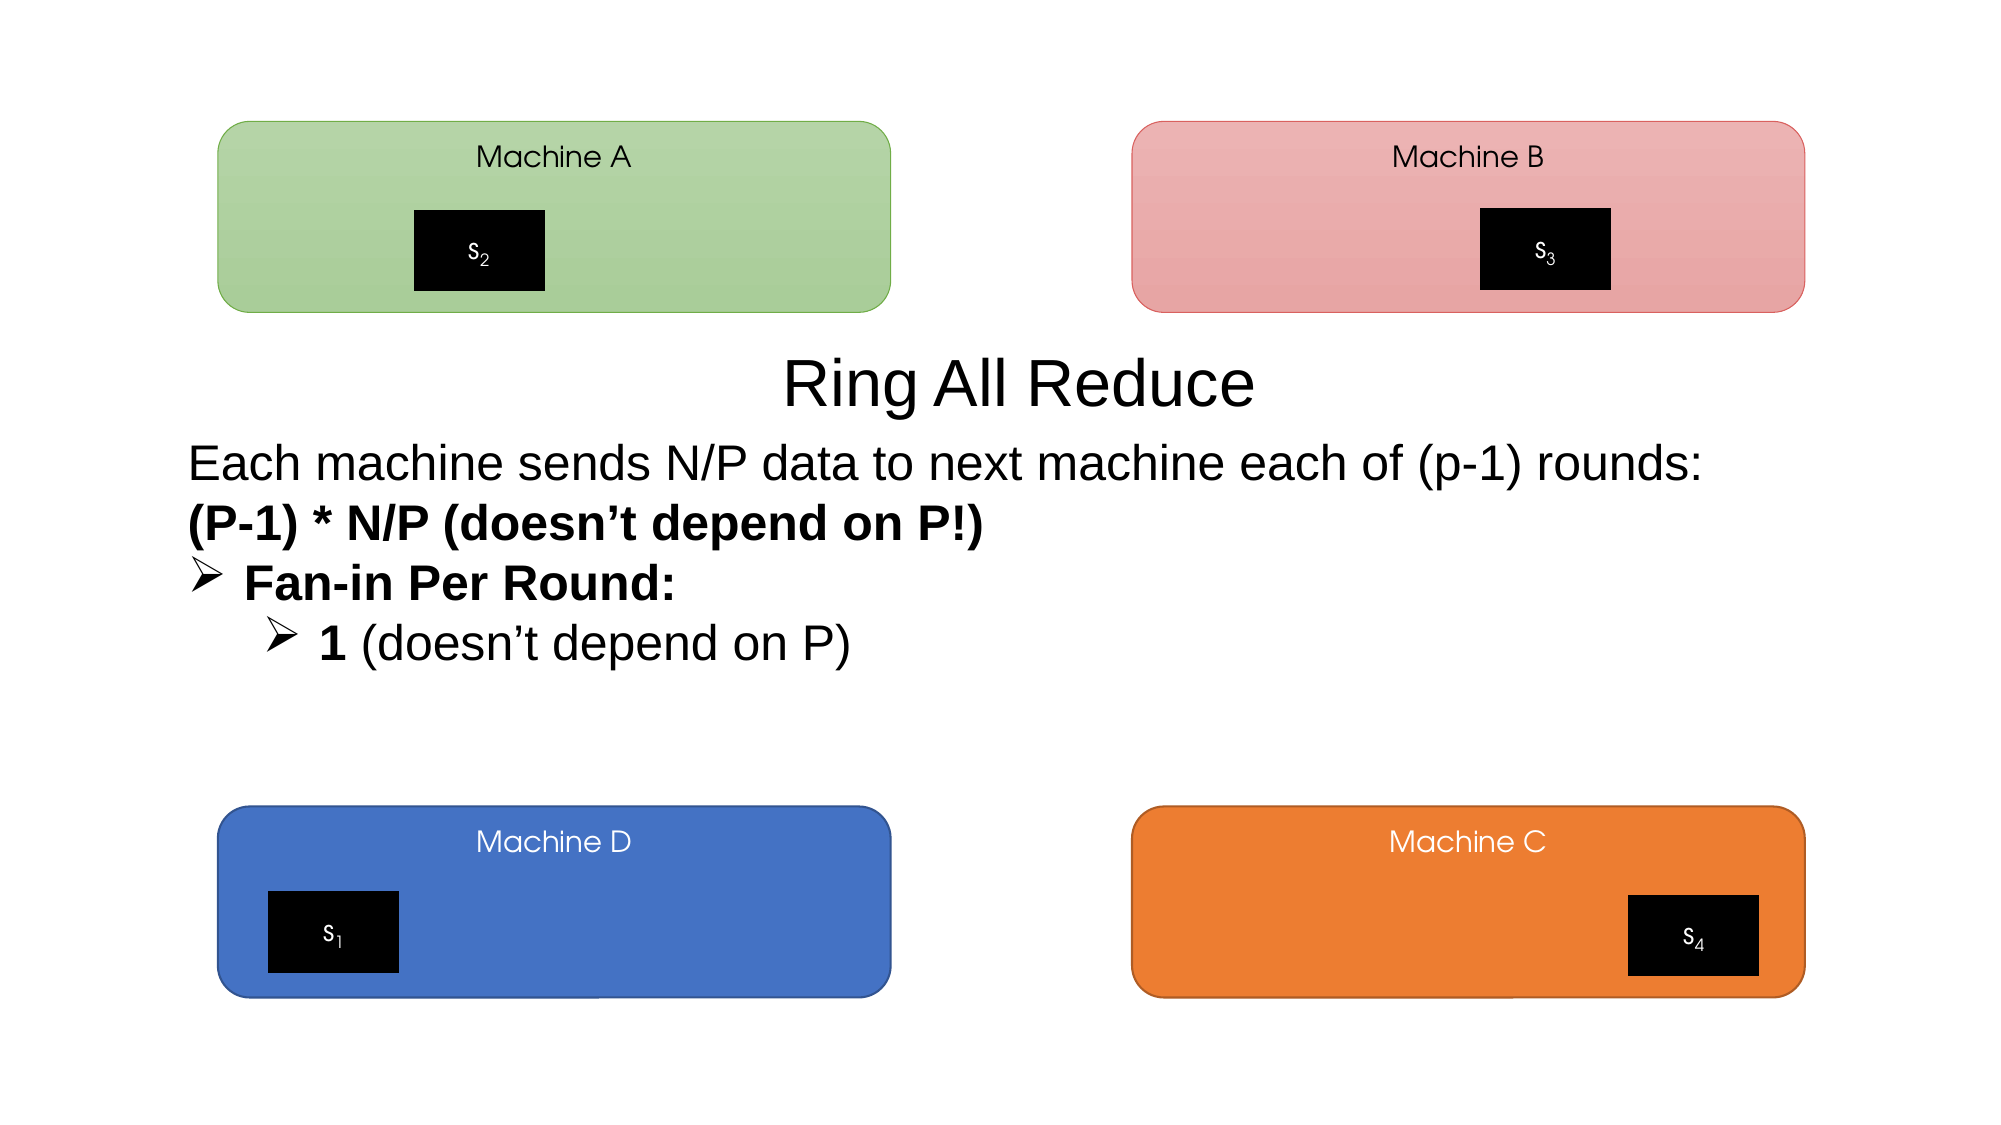

Machine B
Machine A
s3
s3
s3
s3
s2
s2
s2
s2
Ring All Reduce
Each machine sends N/P data to next machine each of (p-1) rounds:
(P-1) * N/P (doesn’t depend on P!)
Fan-in Per Round:
1 (doesn’t depend on P)
Machine D
Machine C
s1
s1
s1
s1
s4
s4
s4
s4